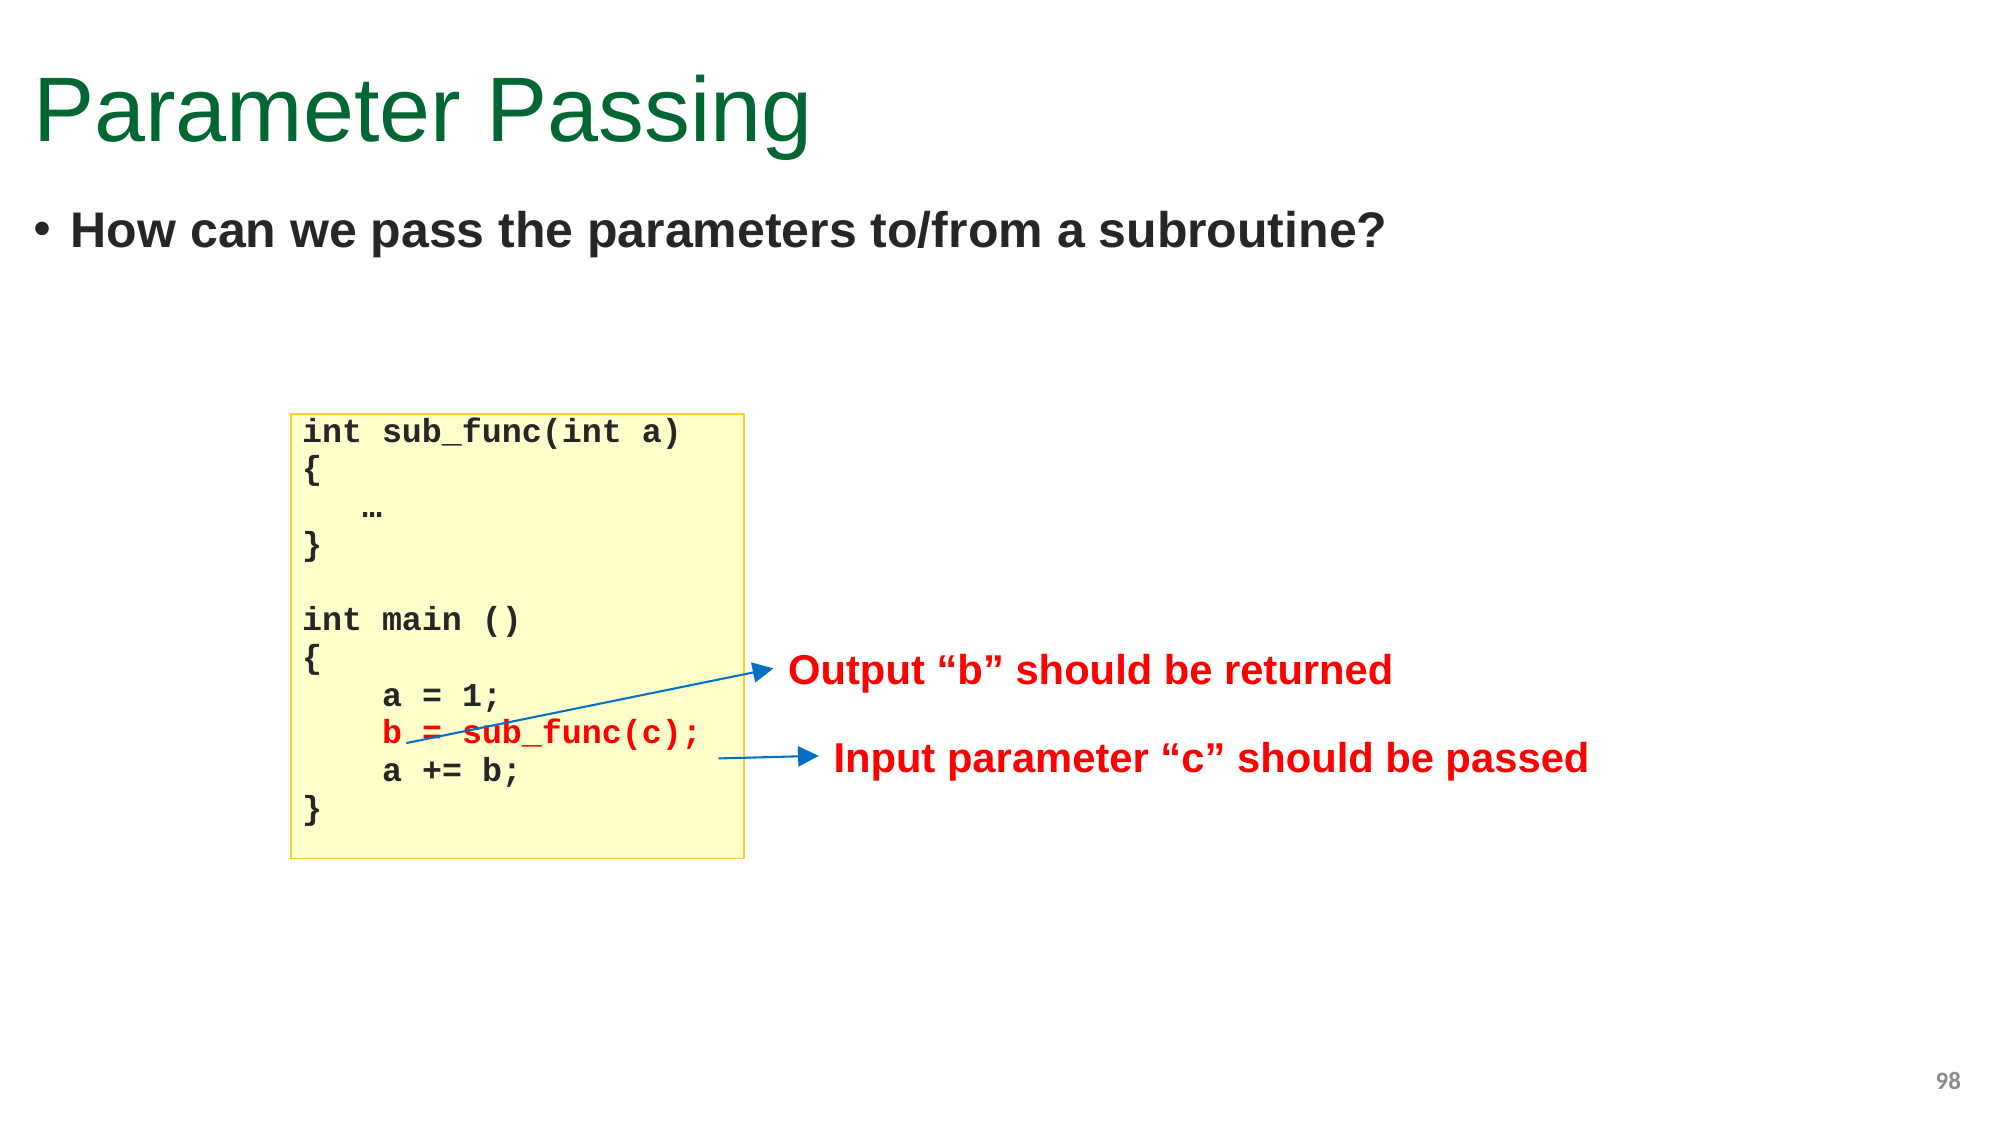

# Parameter Passing
How can we pass the parameters to/from a subroutine?
| int sub\_func(int a) { … } int main () { a = 1; b = sub\_func(c); a += b; } |
| --- |
Output “b” should be returned
Input parameter “c” should be passed
98